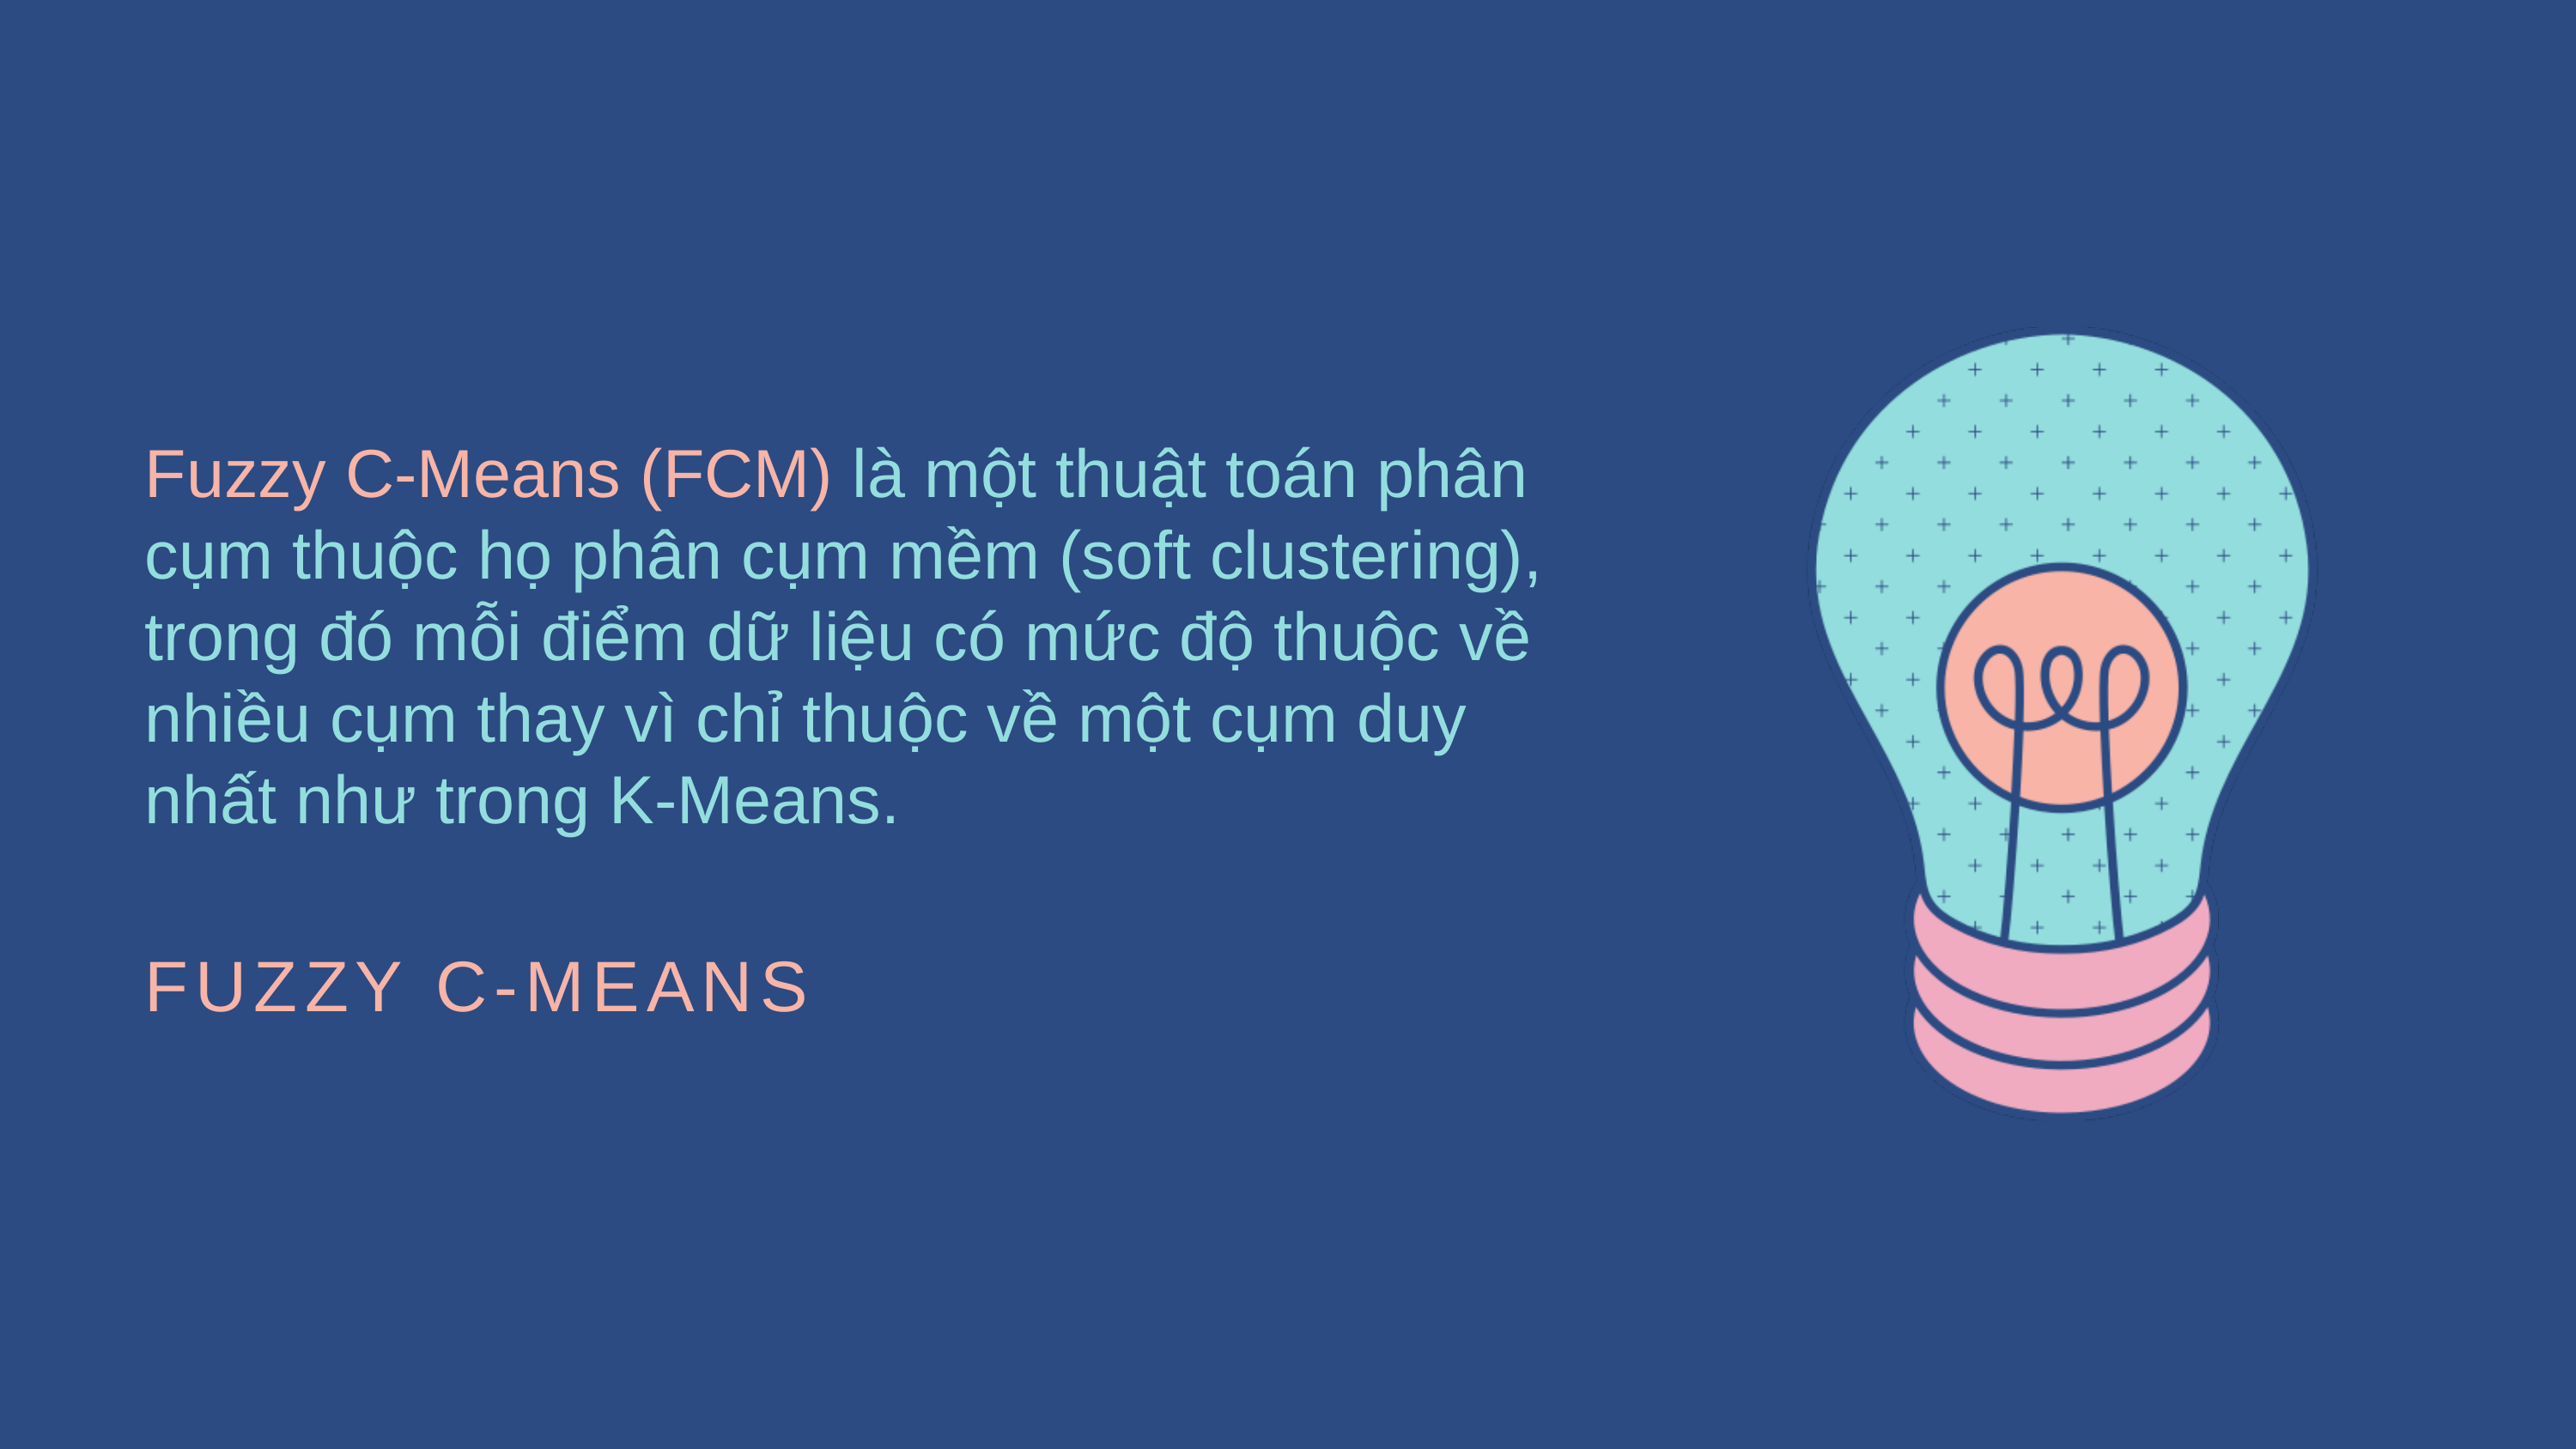

Fuzzy C-Means (FCM) là một thuật toán phân cụm thuộc họ phân cụm mềm (soft clustering), trong đó mỗi điểm dữ liệu có mức độ thuộc về nhiều cụm thay vì chỉ thuộc về một cụm duy nhất như trong K-Means.
FUZZY C-MEANS